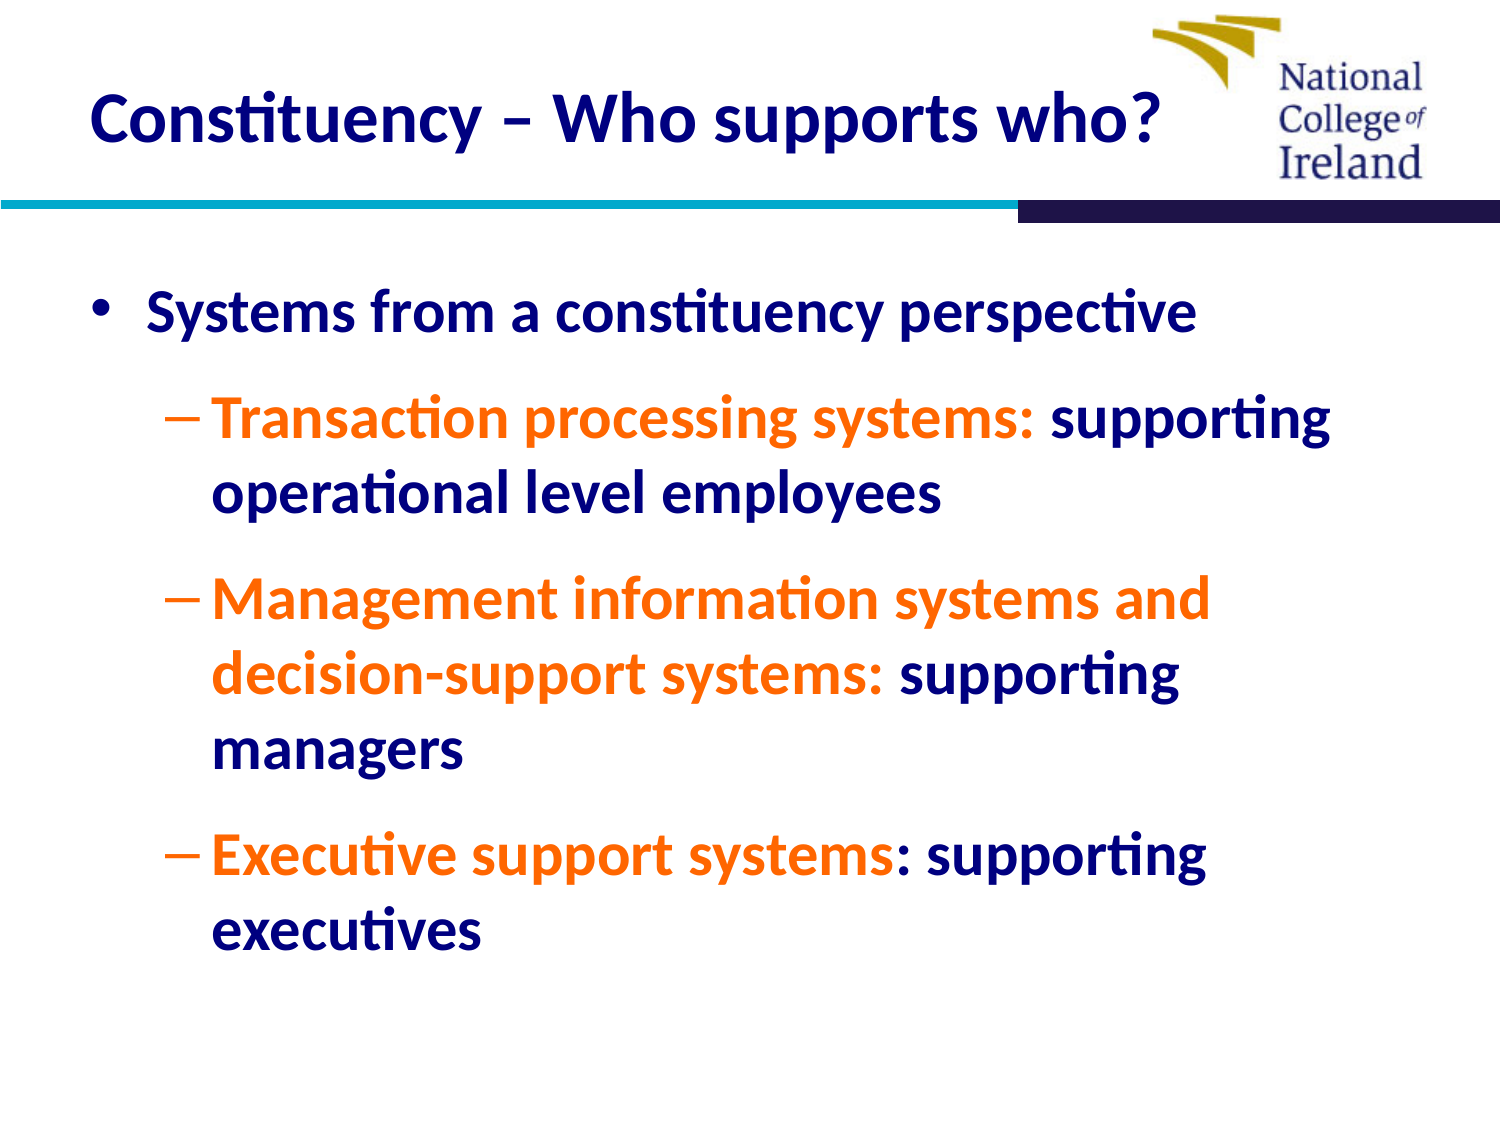

# Constituency – Who supports who?
Systems from a constituency perspective
Transaction processing systems: supporting operational level employees
Management information systems and decision-support systems: supporting managers
Executive support systems: supporting executives